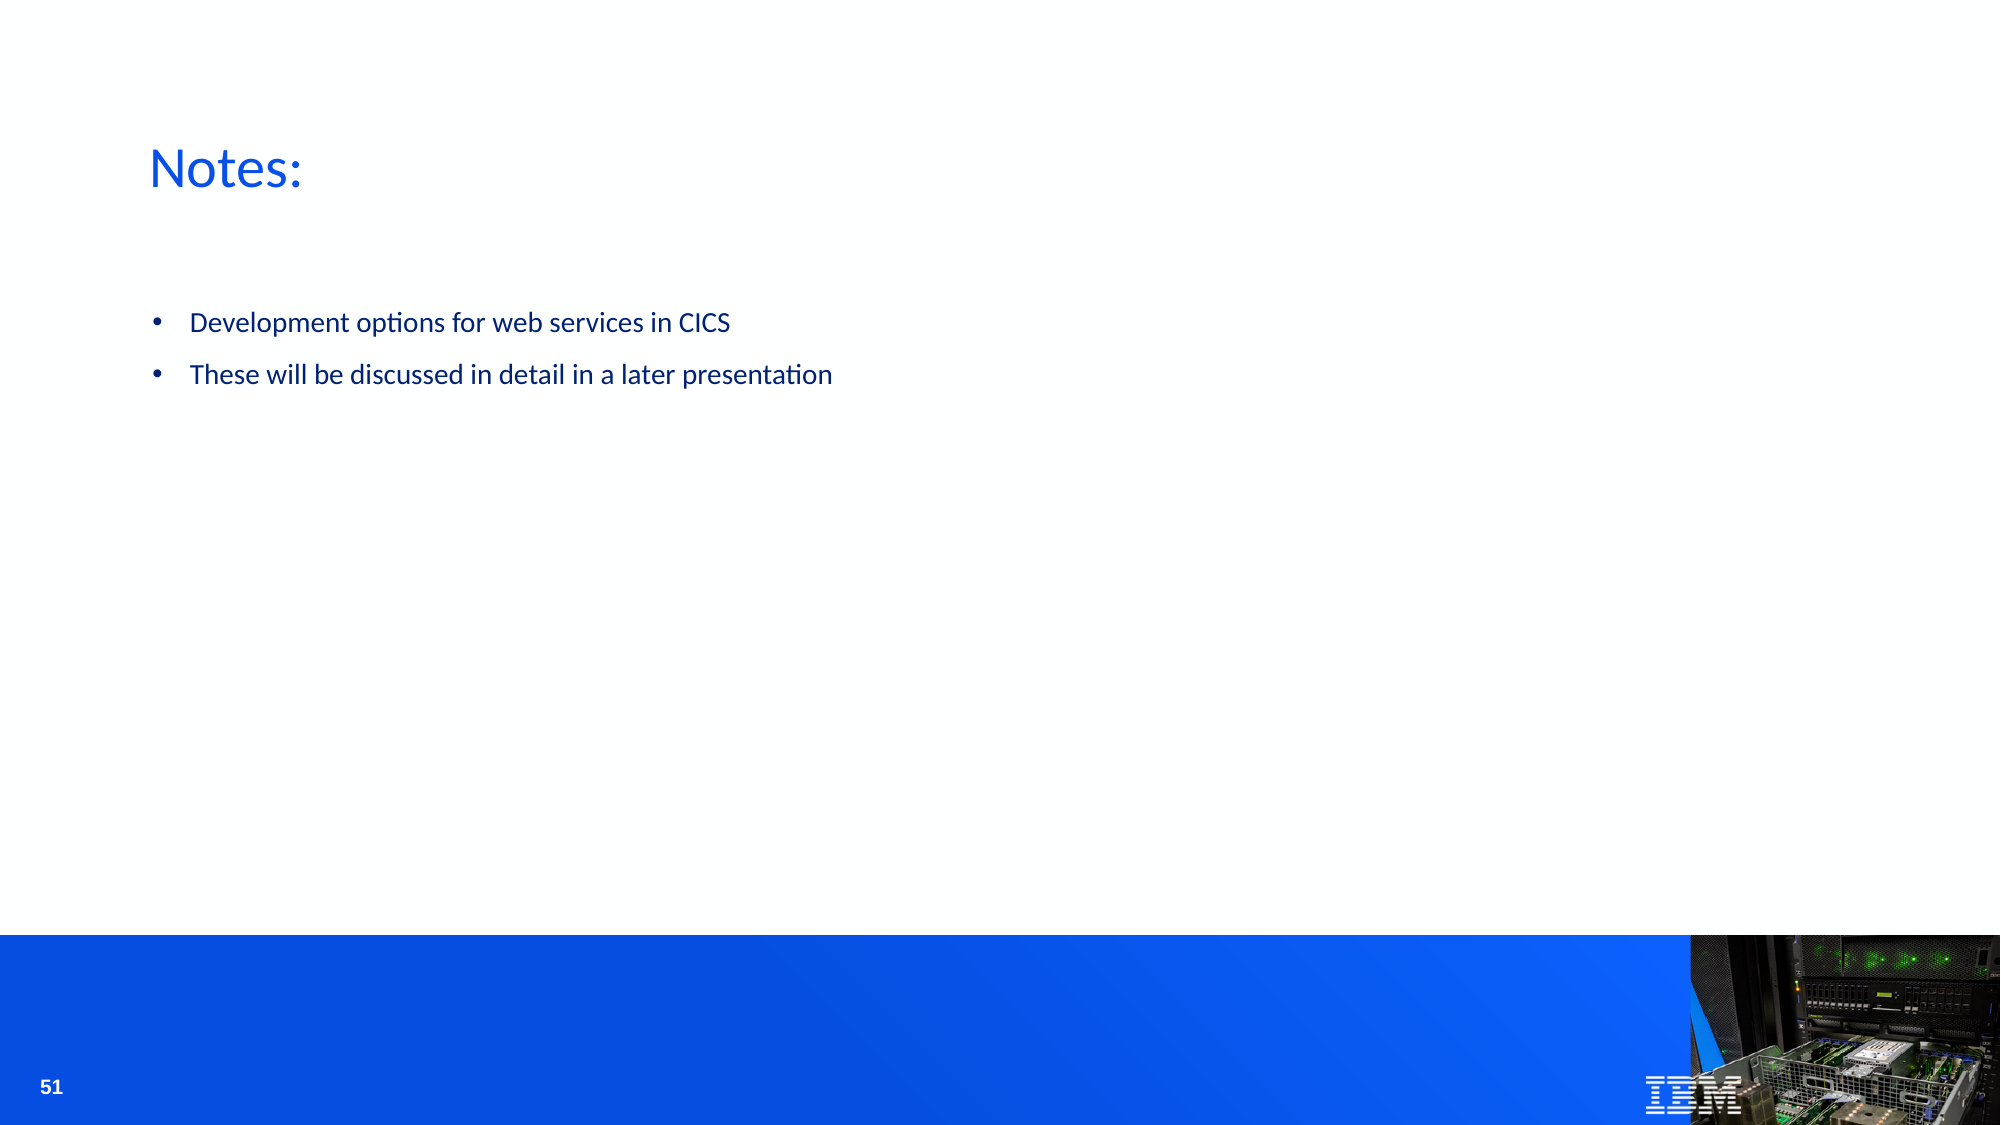

# Notes:
Development options for web services in CICS
These will be discussed in detail in a later presentation
51